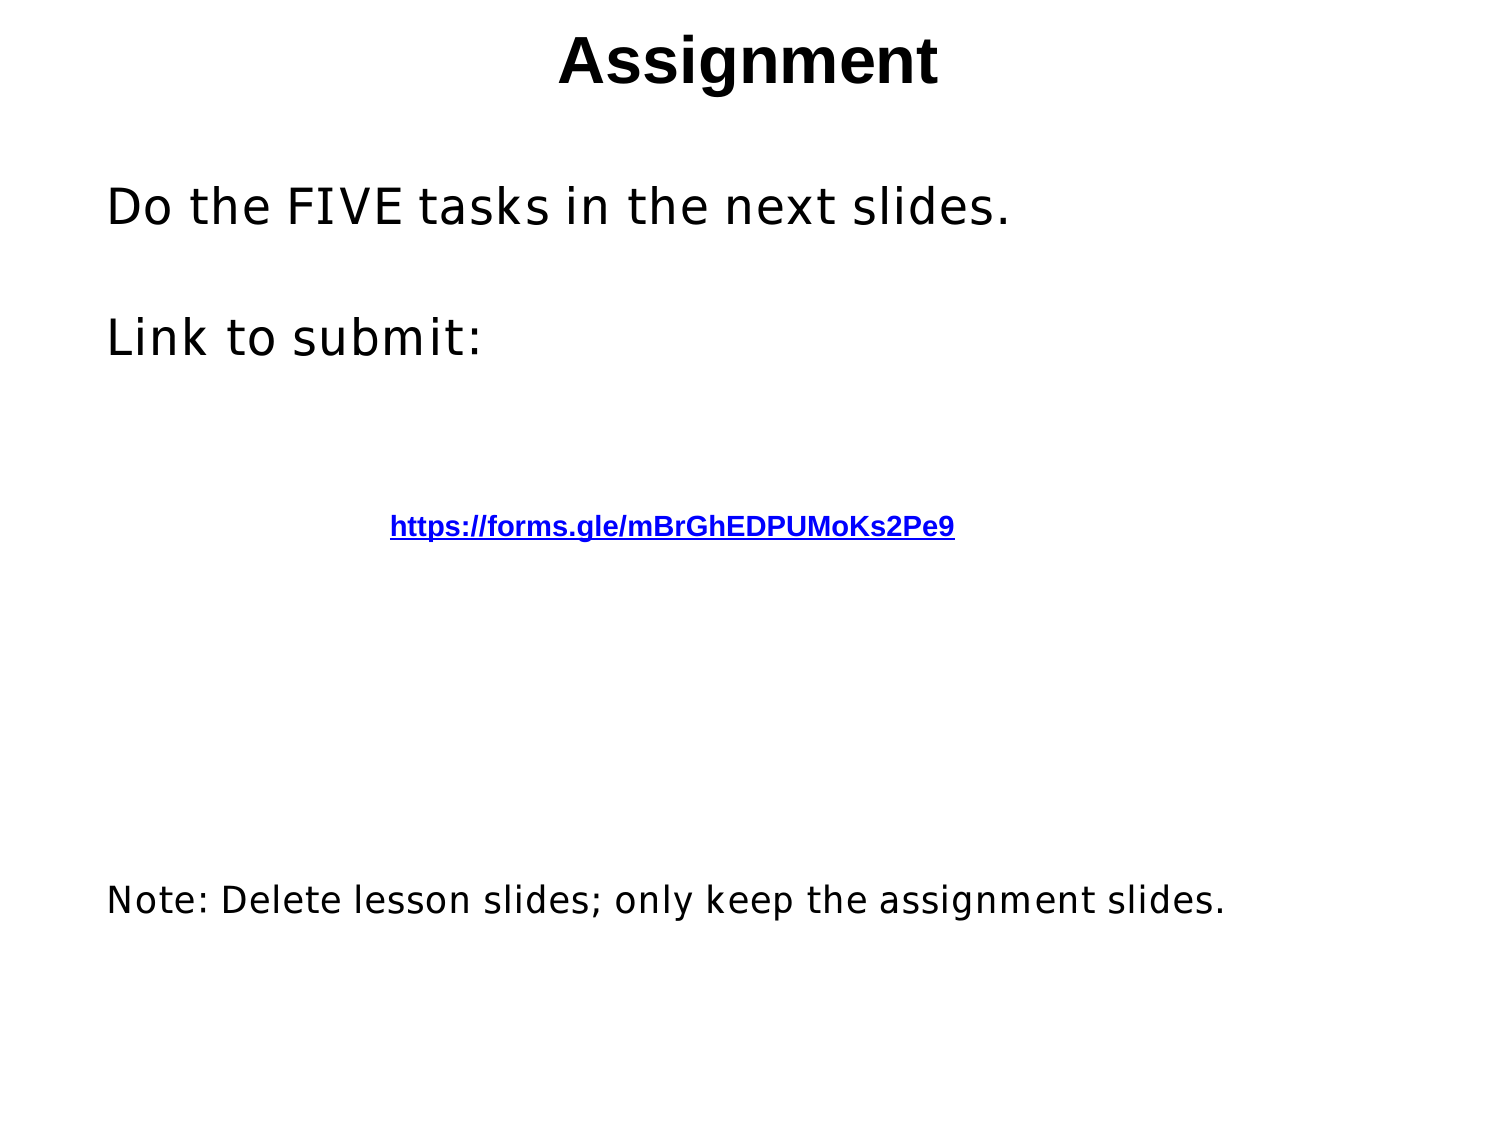

# Assignment
Do the FIVE tasks in the next slides.
Link to submit:
https://forms.gle/mBrGhEDPUMoKs2Pe9

Note: Delete lesson slides; only keep the assignment slides.